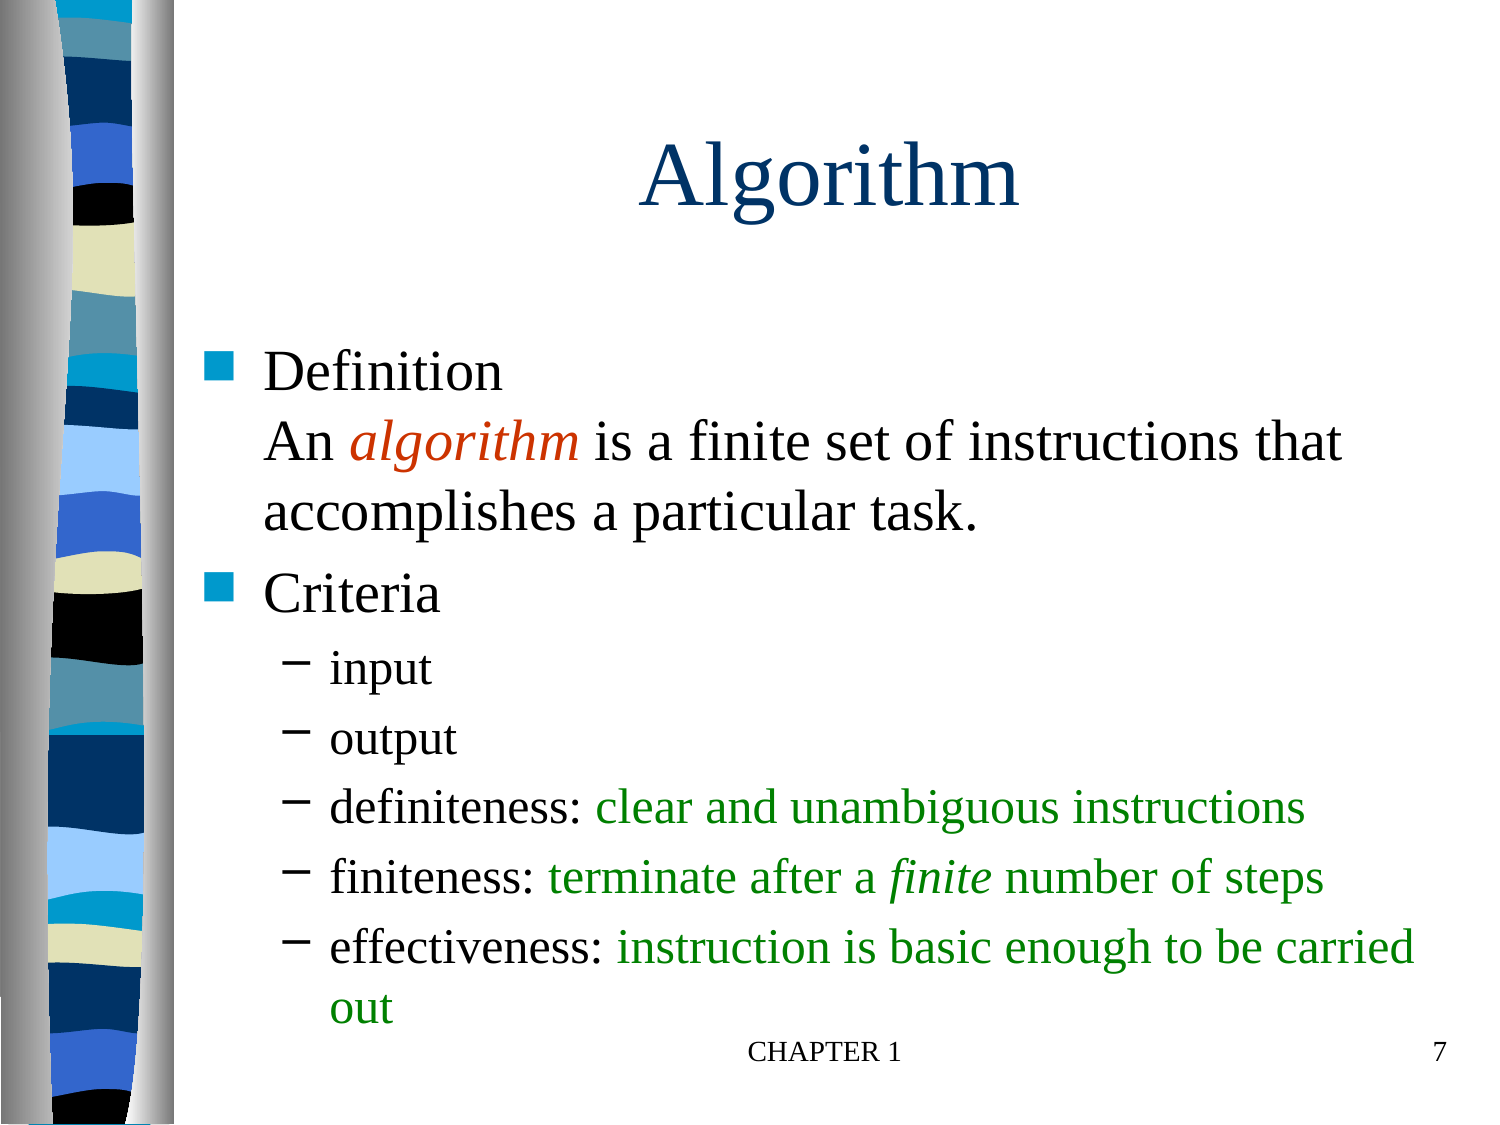

# Algorithm
Definition
An algorithm is a finite set of instructions that accomplishes a particular task.
Criteria
input
output
definiteness: clear and unambiguous instructions
finiteness: terminate after a finite number of steps
effectiveness: instruction is basic enough to be carried out
CHAPTER 1
7